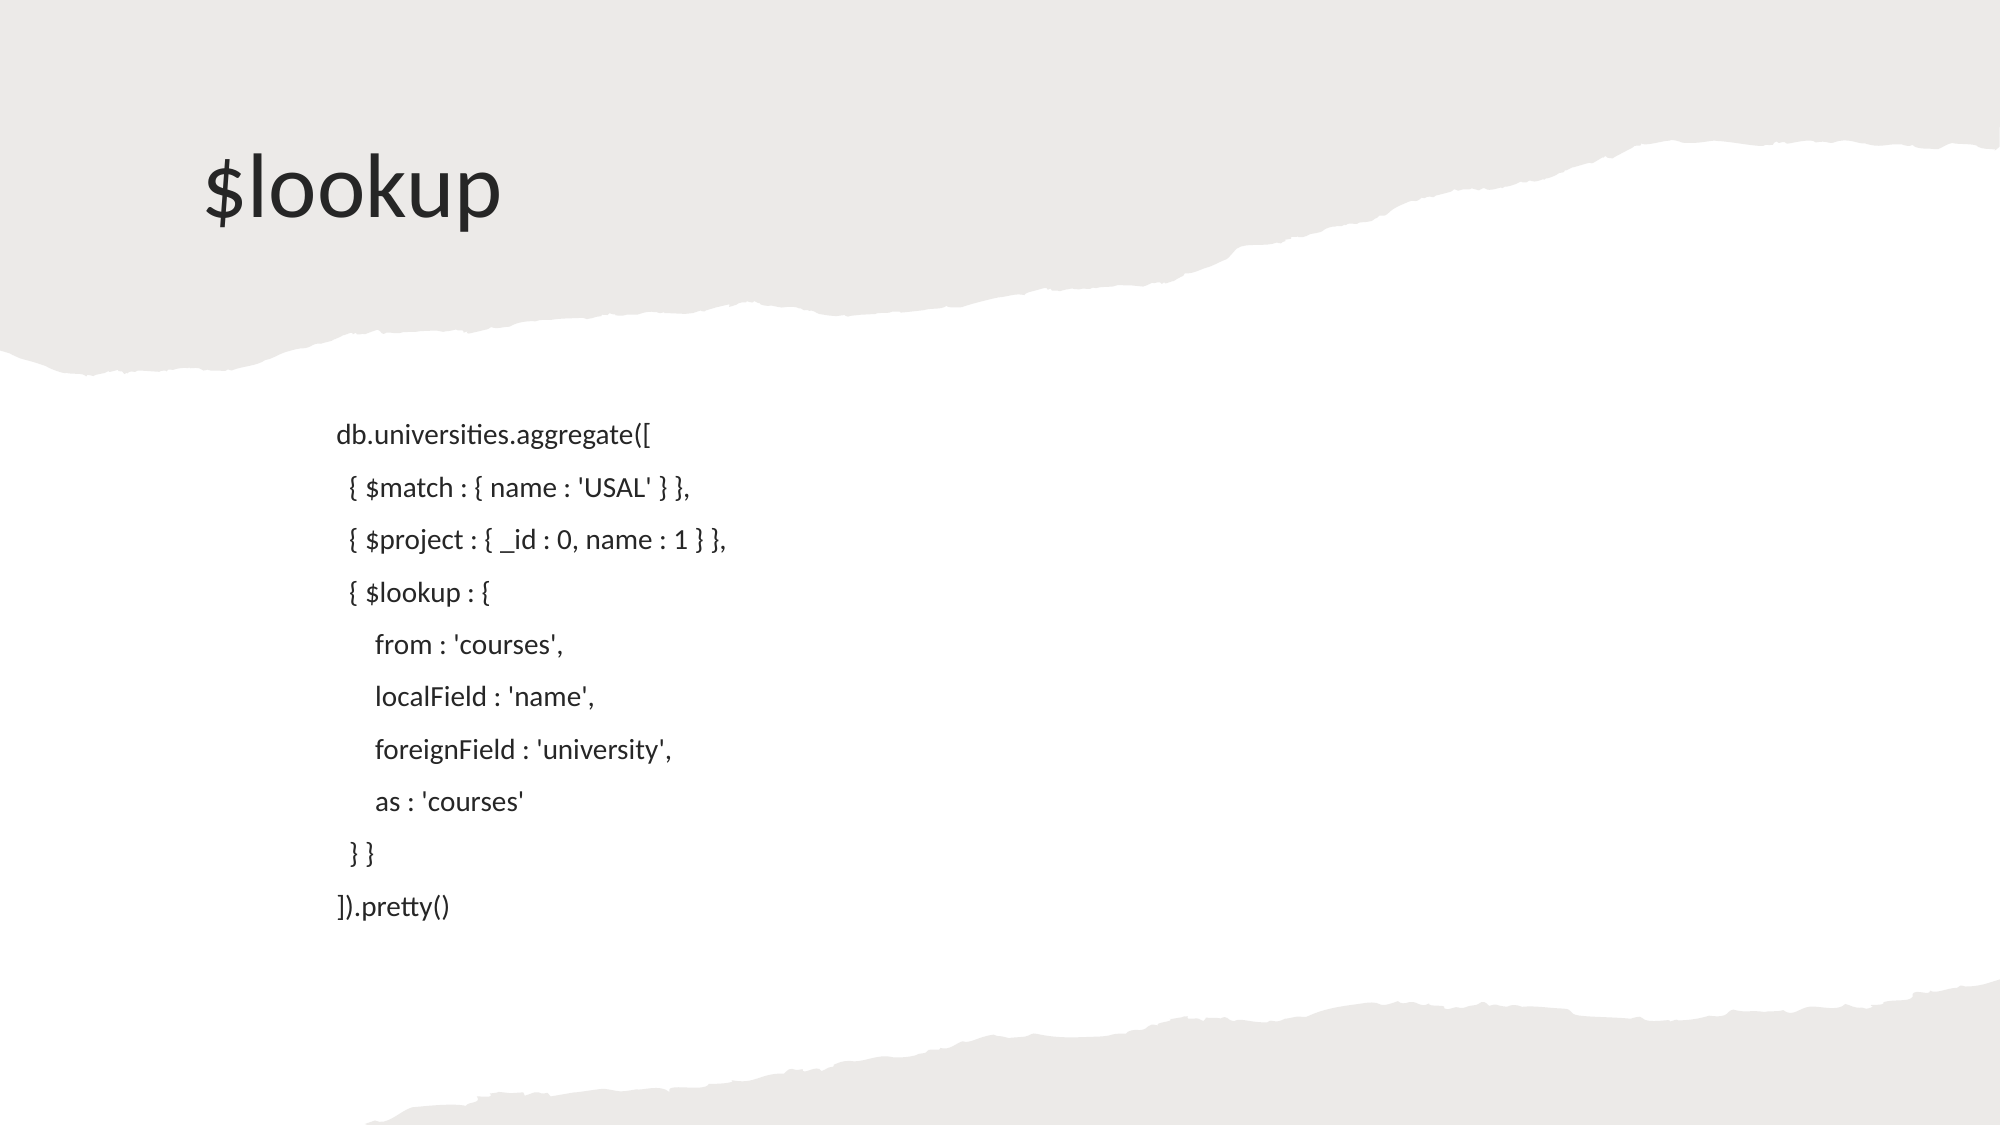

# $lookup
db.universities.aggregate([
  { $match : { name : 'USAL' } },
  { $project : { _id : 0, name : 1 } },
  { $lookup : {
      from : 'courses',
      localField : 'name',
      foreignField : 'university',
      as : 'courses'
  } }
]).pretty()